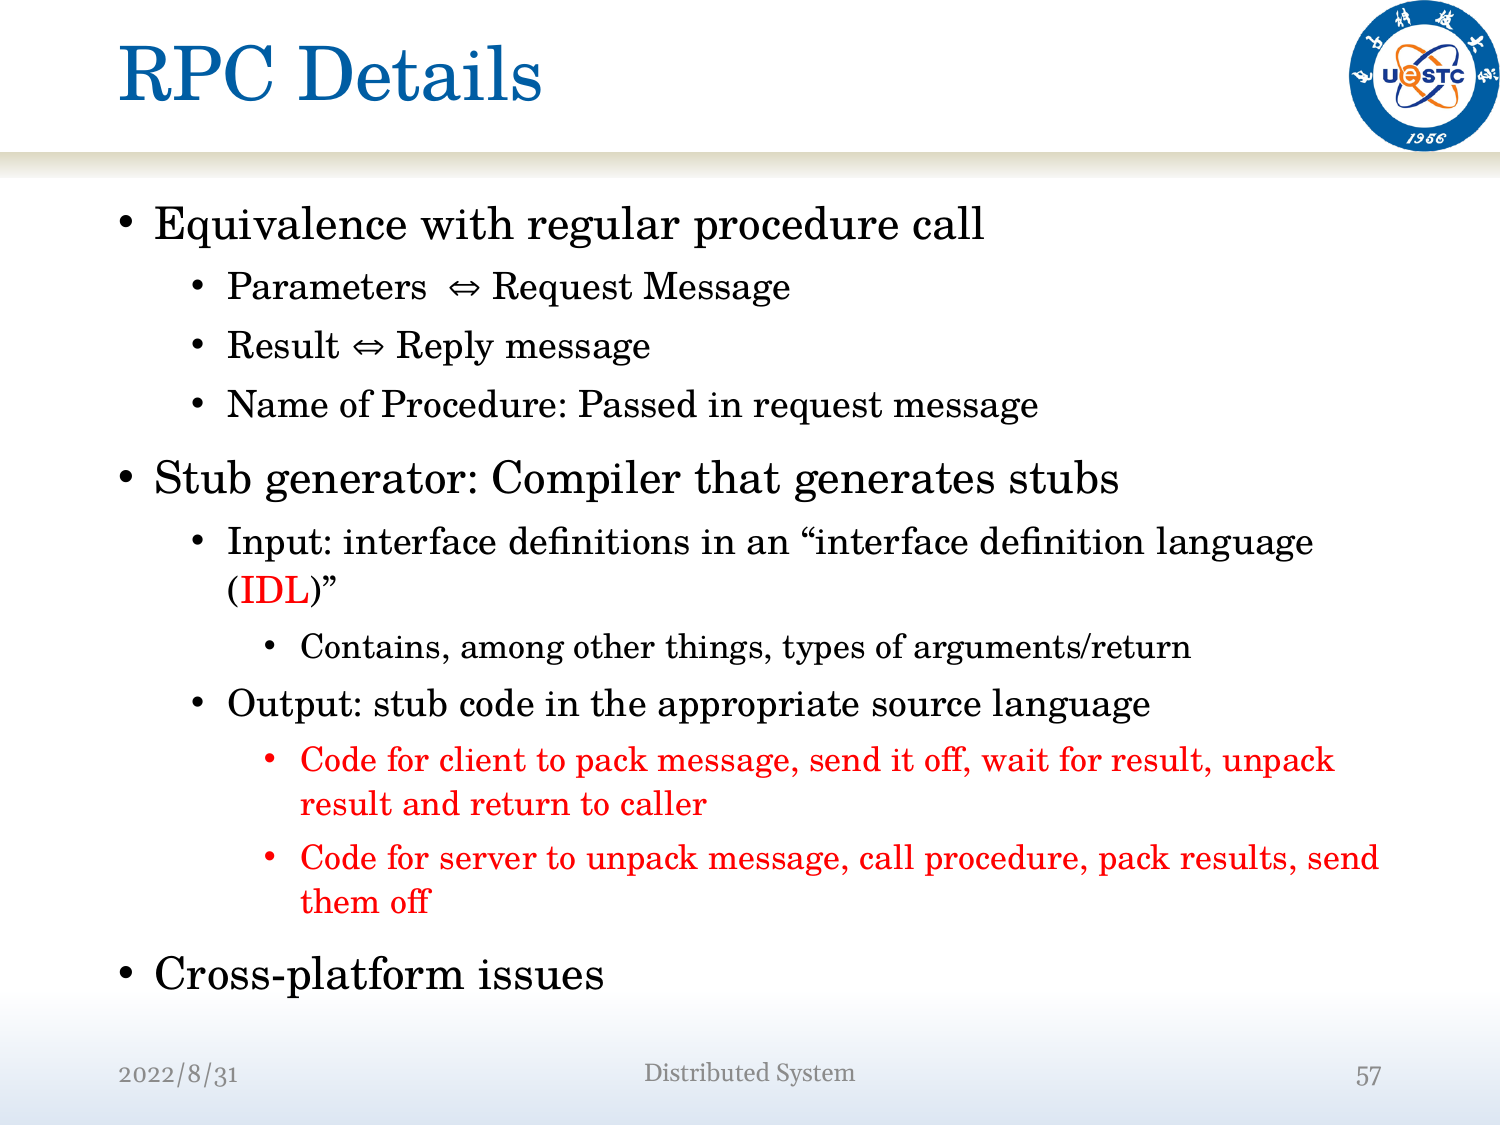

# RPC Details
Equivalence with regular procedure call
Parameters ⇔ Request Message
Result ⇔ Reply message
Name of Procedure: Passed in request message
Stub generator: Compiler that generates stubs
Input: interface definitions in an “interface definition language (IDL)”
Contains, among other things, types of arguments/return
Output: stub code in the appropriate source language
Code for client to pack message, send it off, wait for result, unpack result and return to caller
Code for server to unpack message, call procedure, pack results, send them off
Cross-platform issues
2022/8/31
Distributed System
57